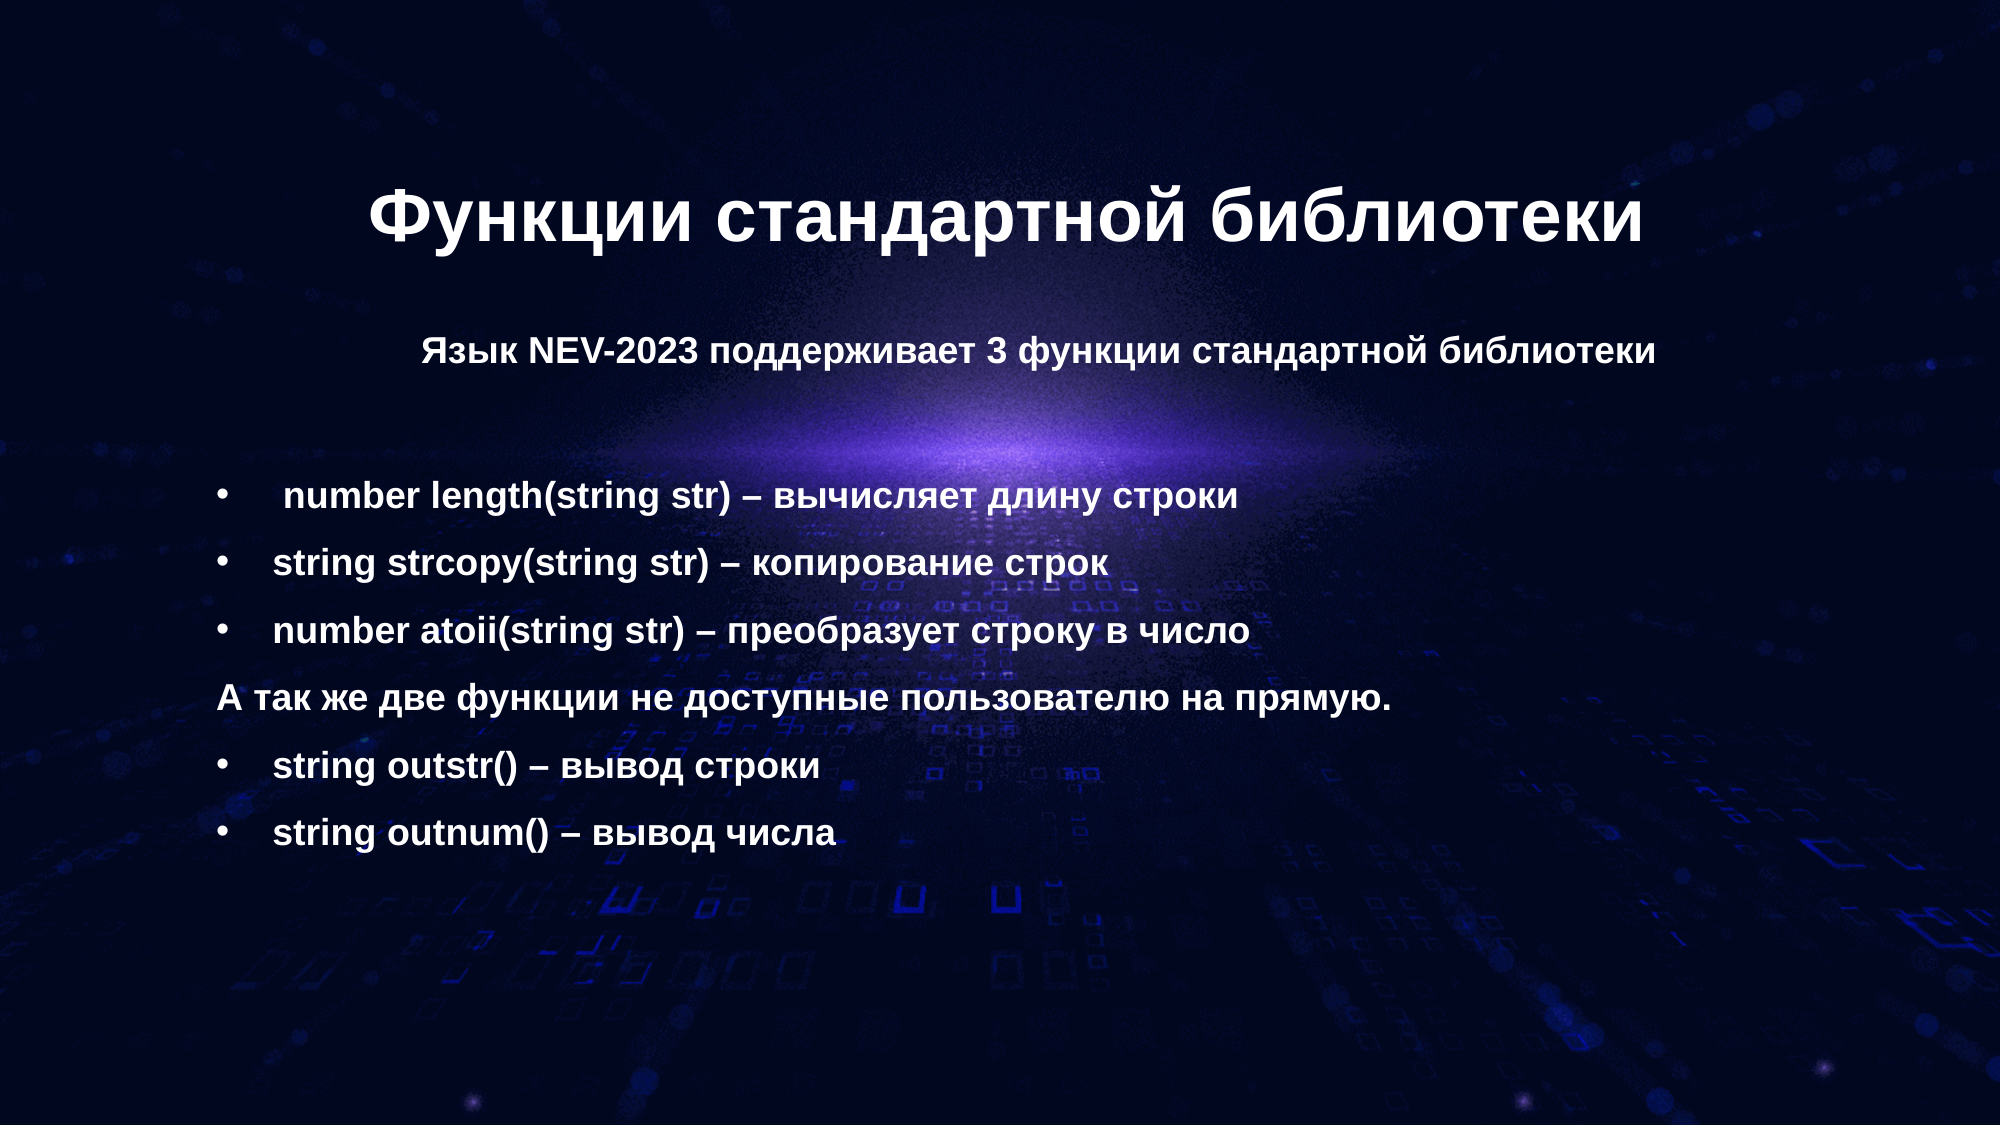

Функции стандартной библиотеки
Язык NEV-2023 поддерживает 3 функции стандартной библиотеки
 number length(string str) – вычисляет длину строки
string strcopy(string str) – копирование строк
number atoii(string str) – преобразует строку в число
А так же две функции не доступные пользователю на прямую.
string outstr() – вывод строки
string outnum() – вывод числа